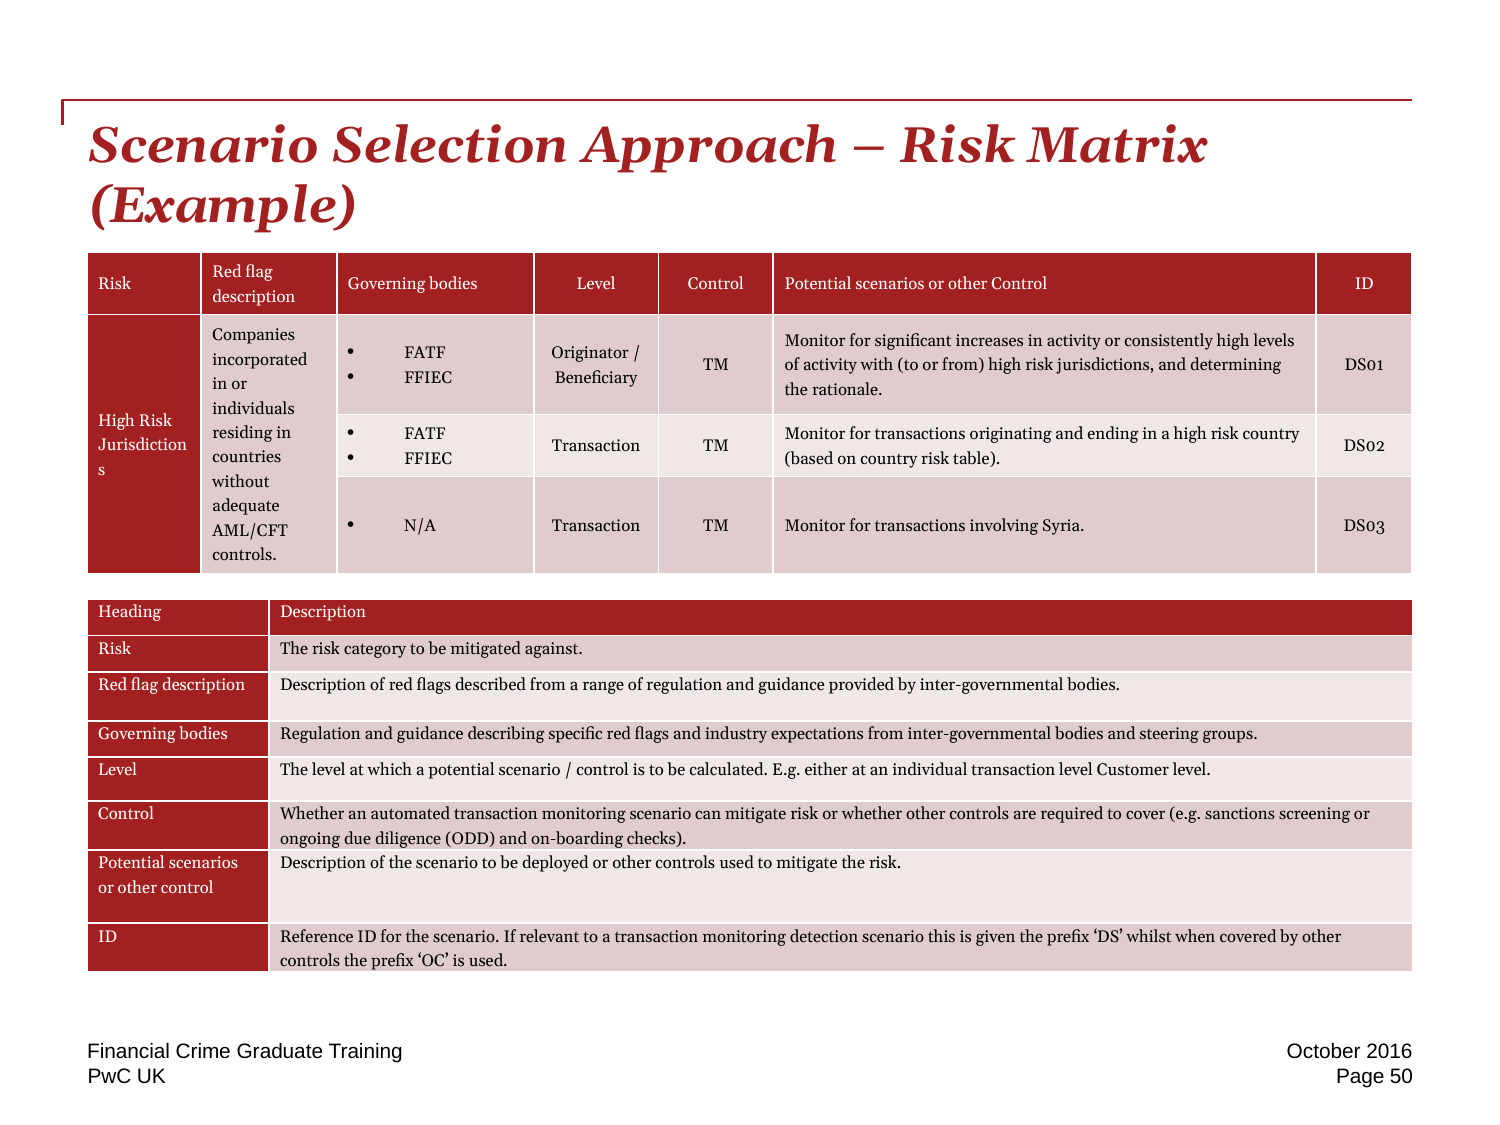

# Scenario Selection Approach – Risk Matrix (Example)
| Risk | Red flag description | Governing bodies | Level | Control | Potential scenarios or other Control | ID |
| --- | --- | --- | --- | --- | --- | --- |
| High Risk Jurisdictions | Companies incorporated in or individuals residing in countries without adequate AML/CFT controls. | FATF FFIEC | Originator / Beneficiary | TM | Monitor for significant increases in activity or consistently high levels of activity with (to or from) high risk jurisdictions, and determining the rationale. | DS01 |
|  |  | FATF FFIEC | Transaction | TM | Monitor for transactions originating and ending in a high risk country (based on country risk table). | DS02 |
|  |  | N/A | Transaction | TM | Monitor for transactions involving Syria. | DS03 |
| Heading | Description |
| --- | --- |
| Risk | The risk category to be mitigated against. |
| Red flag description | Description of red flags described from a range of regulation and guidance provided by inter-governmental bodies. |
| Governing bodies | Regulation and guidance describing specific red flags and industry expectations from inter-governmental bodies and steering groups. |
| Level | The level at which a potential scenario / control is to be calculated. E.g. either at an individual transaction level Customer level. |
| Control | Whether an automated transaction monitoring scenario can mitigate risk or whether other controls are required to cover (e.g. sanctions screening or ongoing due diligence (ODD) and on-boarding checks). |
| Potential scenarios or other control | Description of the scenario to be deployed or other controls used to mitigate the risk. |
| ID | Reference ID for the scenario. If relevant to a transaction monitoring detection scenario this is given the prefix ‘DS’ whilst when covered by other controls the prefix ‘OC’ is used. |
Financial Crime Graduate Training
October 2016
Page 50